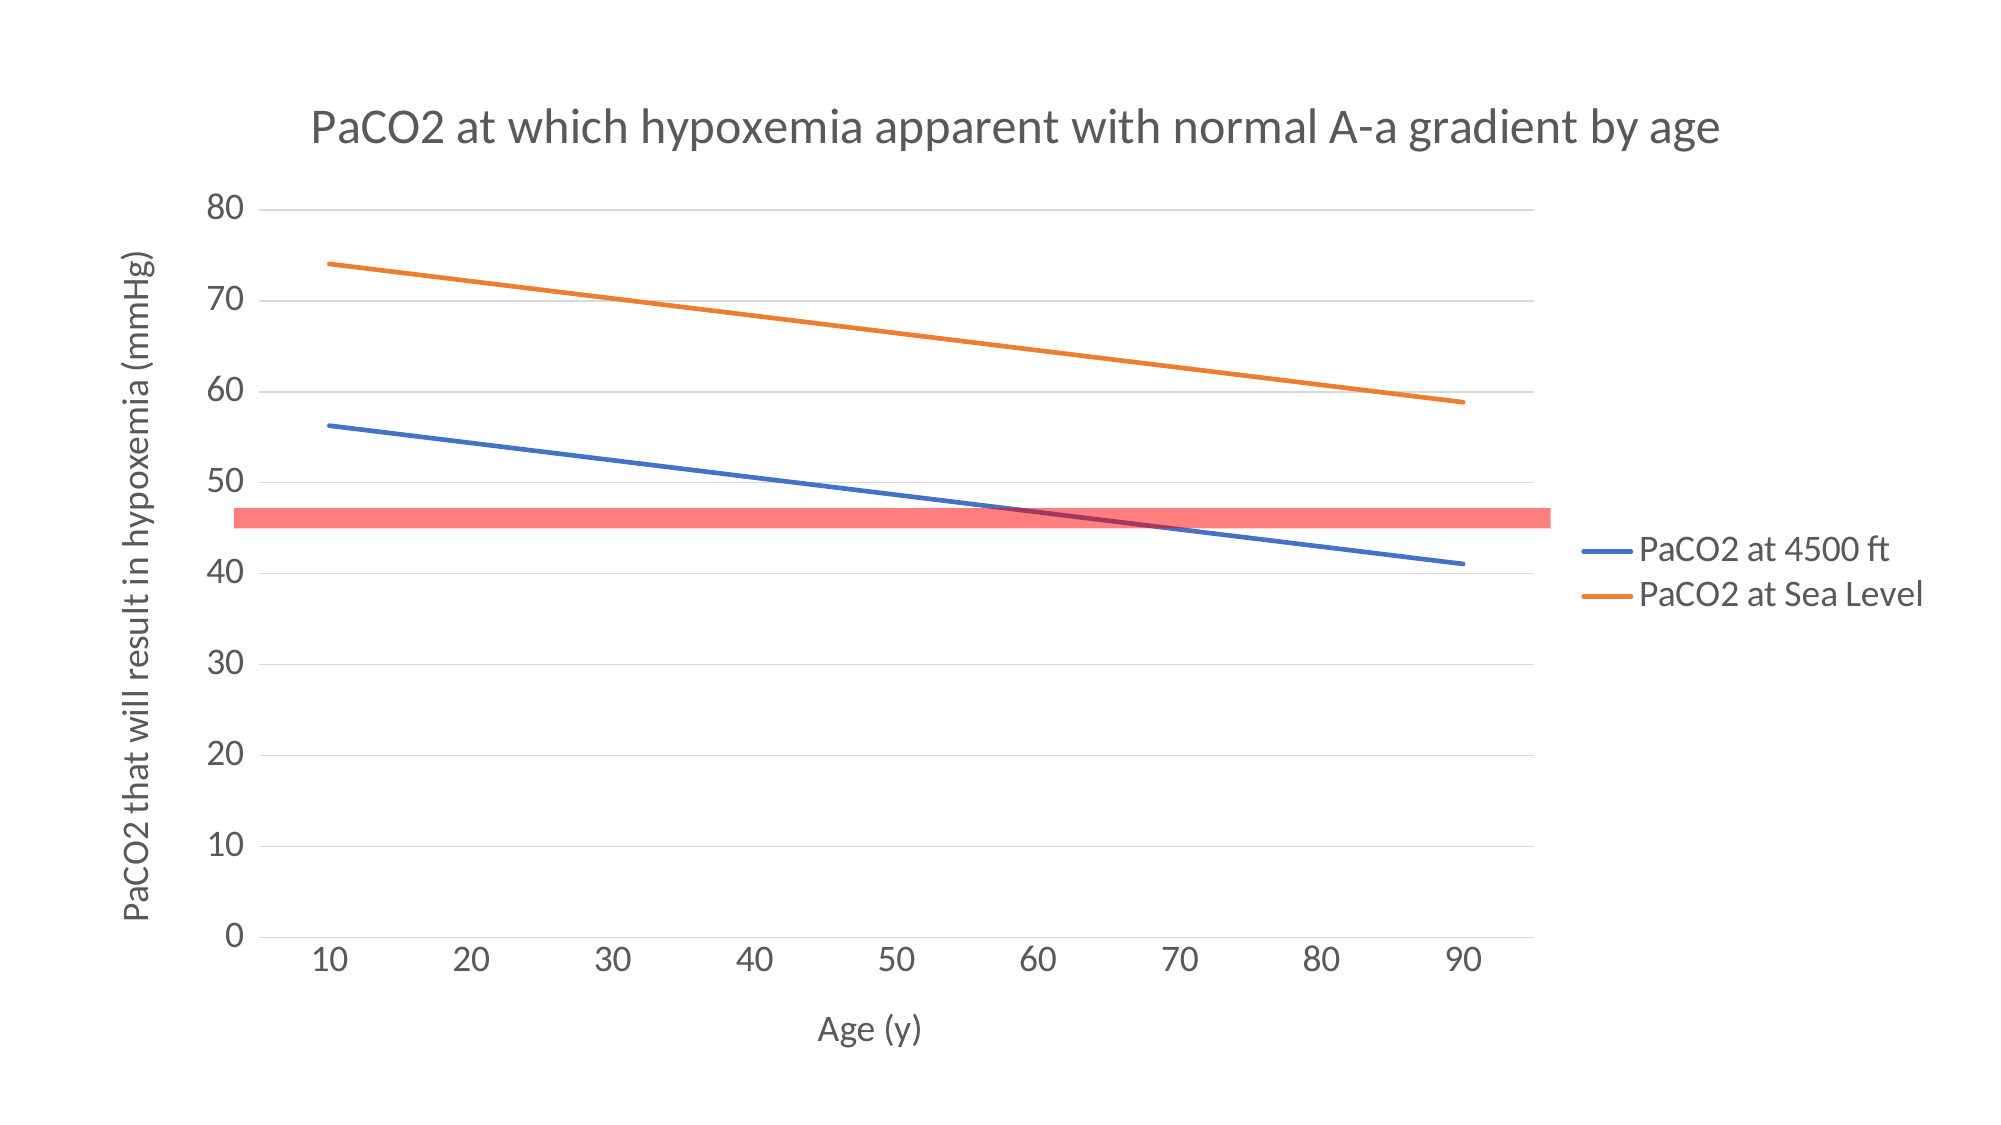

### Chart: PaCO2 at which hypoxemia apparent with normal A-a gradient by age

| Category |  |  |
|---|---|---|
| 10 | 56.27 | 74.05 |
| 20 | 54.370000000000005 | 72.15 |
| 30 | 52.47 | 70.25 |
| 40 | 50.57 | 68.35000000000001 |
| 50 | 48.67 | 66.45 |
| 60 | 46.77 | 64.55 |
| 70 | 44.870000000000005 | 62.650000000000006 |
| 80 | 42.97 | 60.75 |
| 90 | 41.07 | 58.85 |